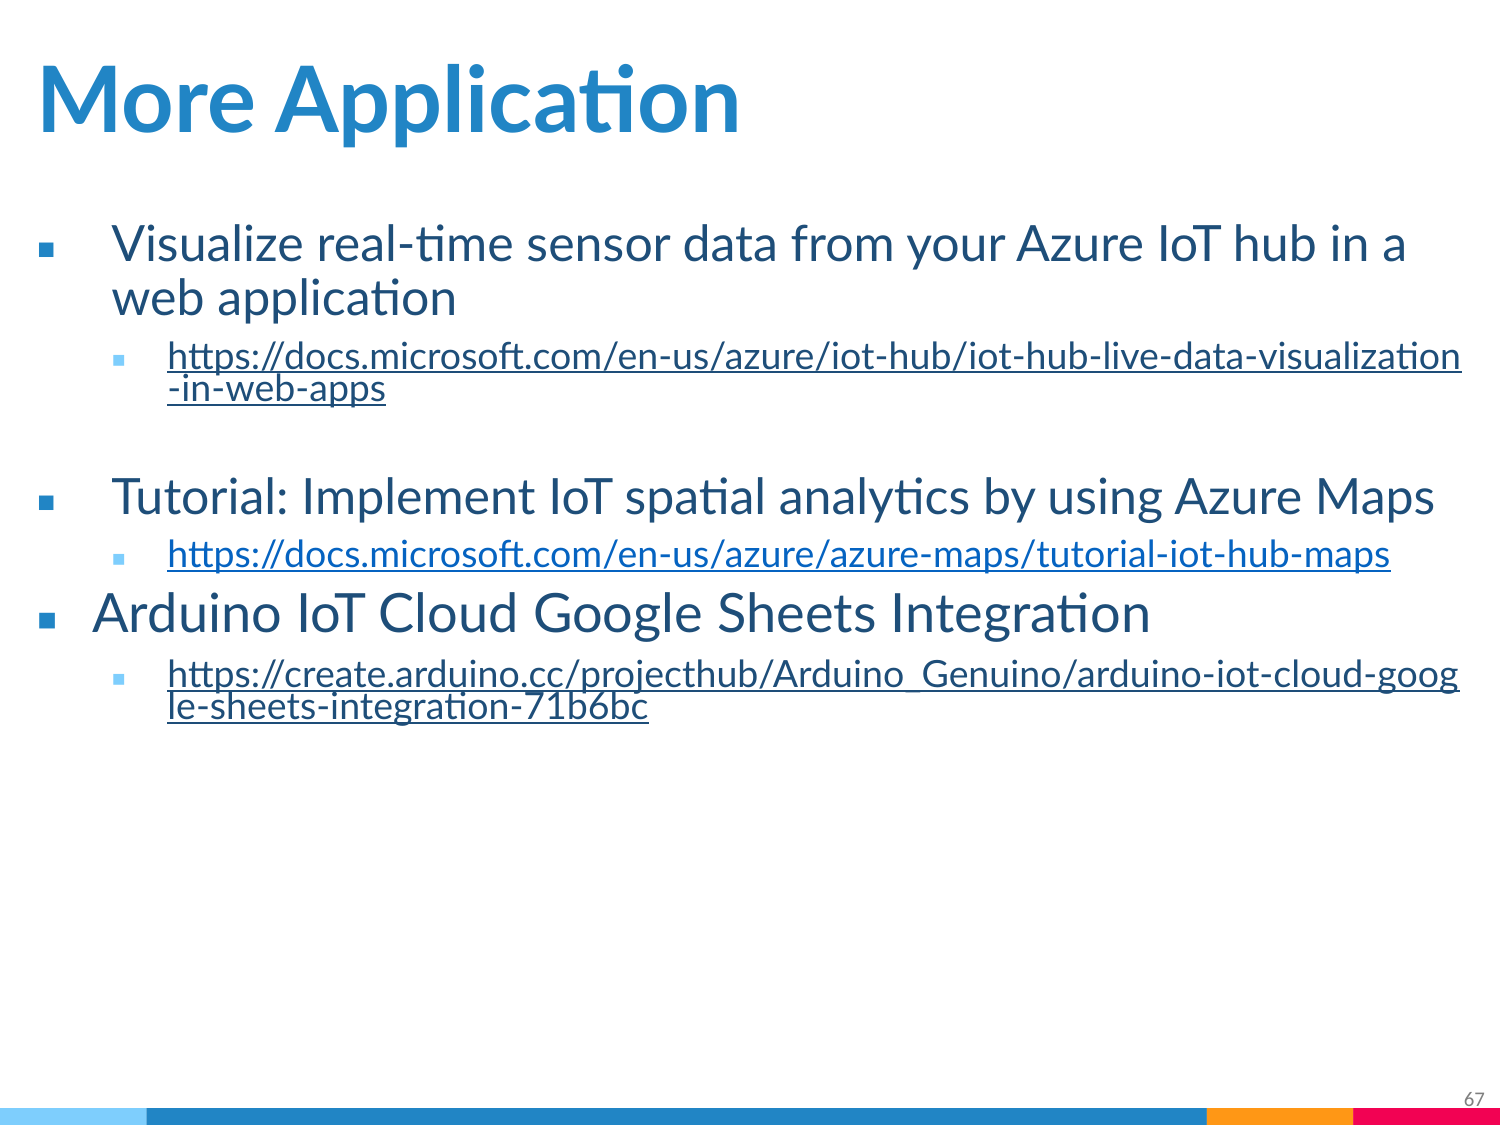

# More Application
Visualize real-time sensor data from your Azure IoT hub in a web application
https://docs.microsoft.com/en-us/azure/iot-hub/iot-hub-live-data-visualization-in-web-apps
Tutorial: Implement IoT spatial analytics by using Azure Maps
https://docs.microsoft.com/en-us/azure/azure-maps/tutorial-iot-hub-maps
Arduino IoT Cloud Google Sheets Integration
https://create.arduino.cc/projecthub/Arduino_Genuino/arduino-iot-cloud-google-sheets-integration-71b6bc

67